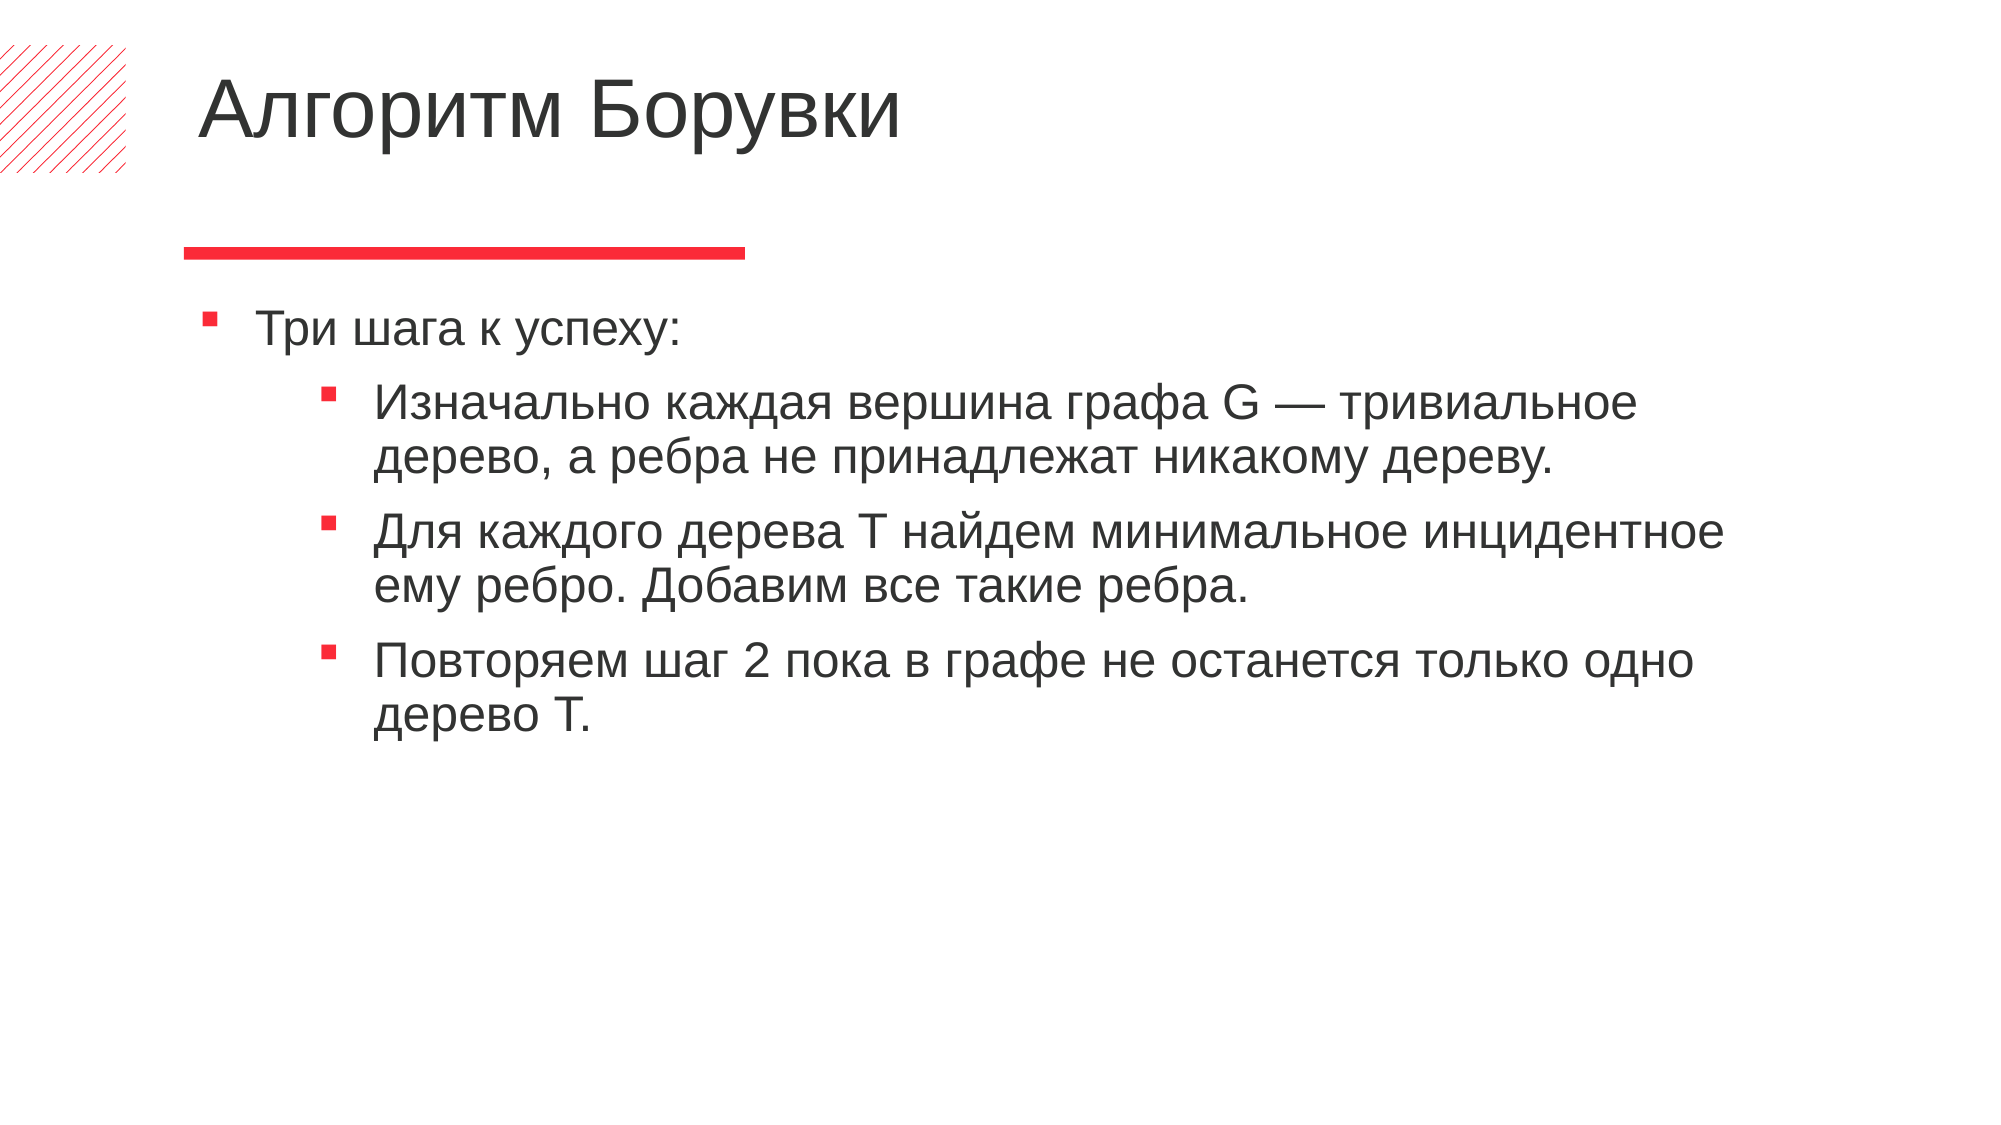

Алгоритм Борувки
Три шага к успеху:
Изначально каждая вершина графа G — тривиальное дерево, а ребра не принадлежат никакому дереву.
Для каждого дерева T найдем минимальное инцидентное ему ребро. Добавим все такие ребра.
Повторяем шаг 2 пока в графе не останется только одно дерево T.